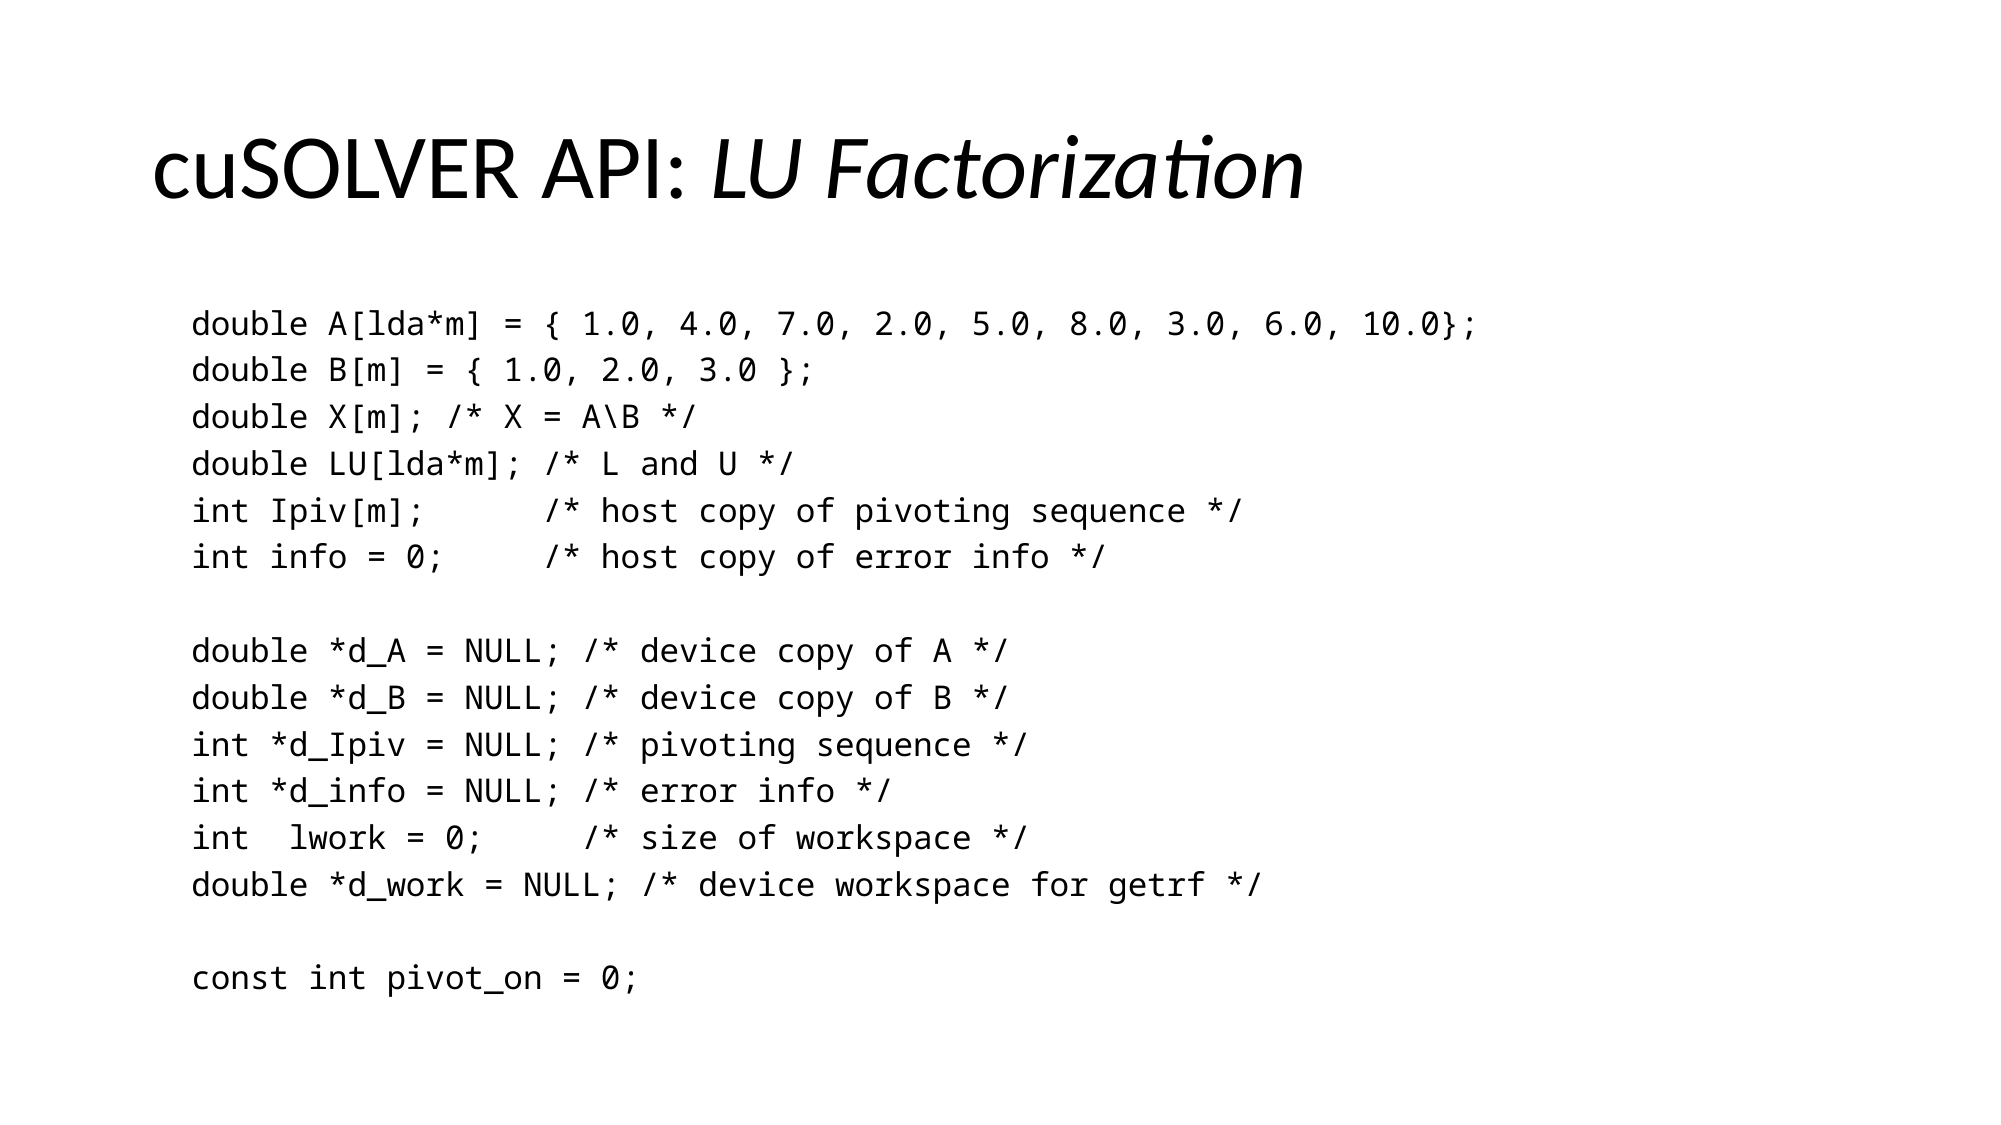

# cuSOLVER API: LU Factorization
  double A[lda*m] = { 1.0, 4.0, 7.0, 2.0, 5.0, 8.0, 3.0, 6.0, 10.0};
  double B[m] = { 1.0, 2.0, 3.0 };
  double X[m]; /* X = A\B */
  double LU[lda*m]; /* L and U */
  int Ipiv[m];      /* host copy of pivoting sequence */
  int info = 0;     /* host copy of error info */

  double *d_A = NULL; /* device copy of A */
  double *d_B = NULL; /* device copy of B */
  int *d_Ipiv = NULL; /* pivoting sequence */
  int *d_info = NULL; /* error info */
  int  lwork = 0;     /* size of workspace */
  double *d_work = NULL; /* device workspace for getrf */

  const int pivot_on = 0;